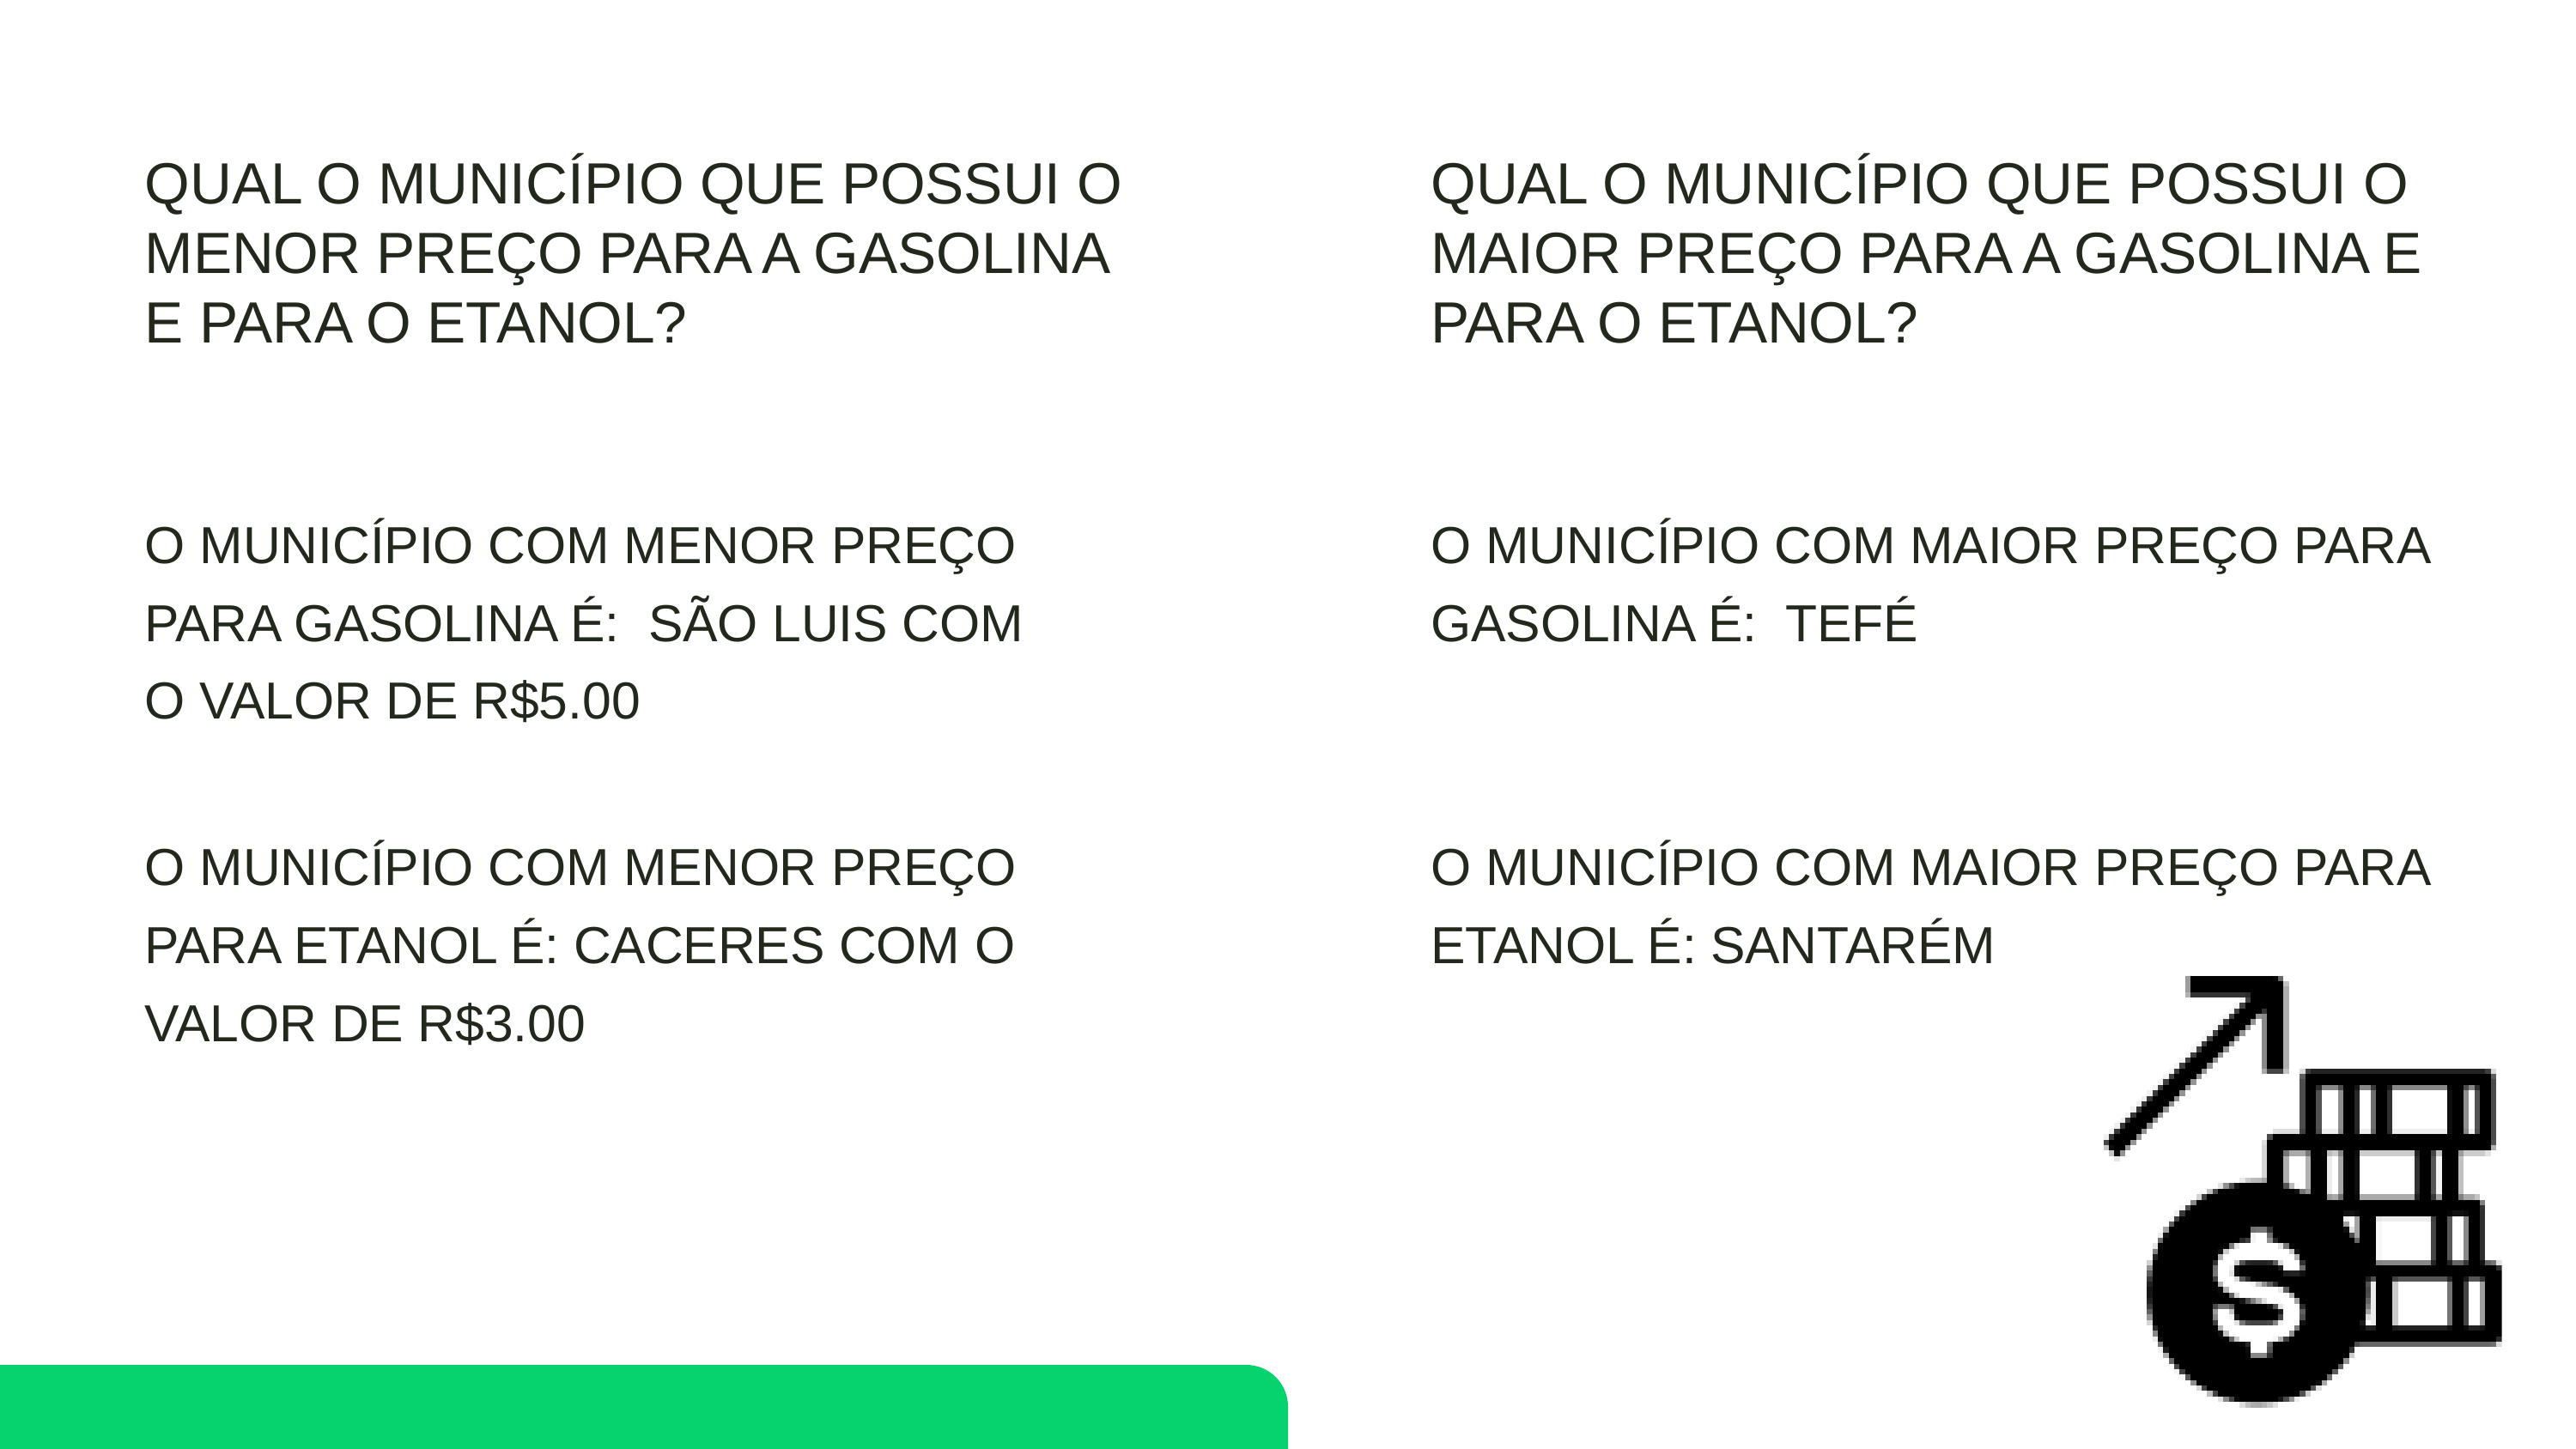

QUAL O MUNICÍPIO QUE POSSUI O MENOR PREÇO PARA A GASOLINA E PARA O ETANOL?
QUAL O MUNICÍPIO QUE POSSUI O MAIOR PREÇO PARA A GASOLINA E PARA O ETANOL?
O MUNICÍPIO COM MENOR PREÇO PARA GASOLINA É:  SÃO LUIS COM O VALOR DE R$5.00
O MUNICÍPIO COM MAIOR PREÇO PARA GASOLINA É:  TEFÉ
O MUNICÍPIO COM MENOR PREÇO PARA ETANOL É: CACERES COM O VALOR DE R$3.00
O MUNICÍPIO COM MAIOR PREÇO PARA ETANOL É: SANTARÉM